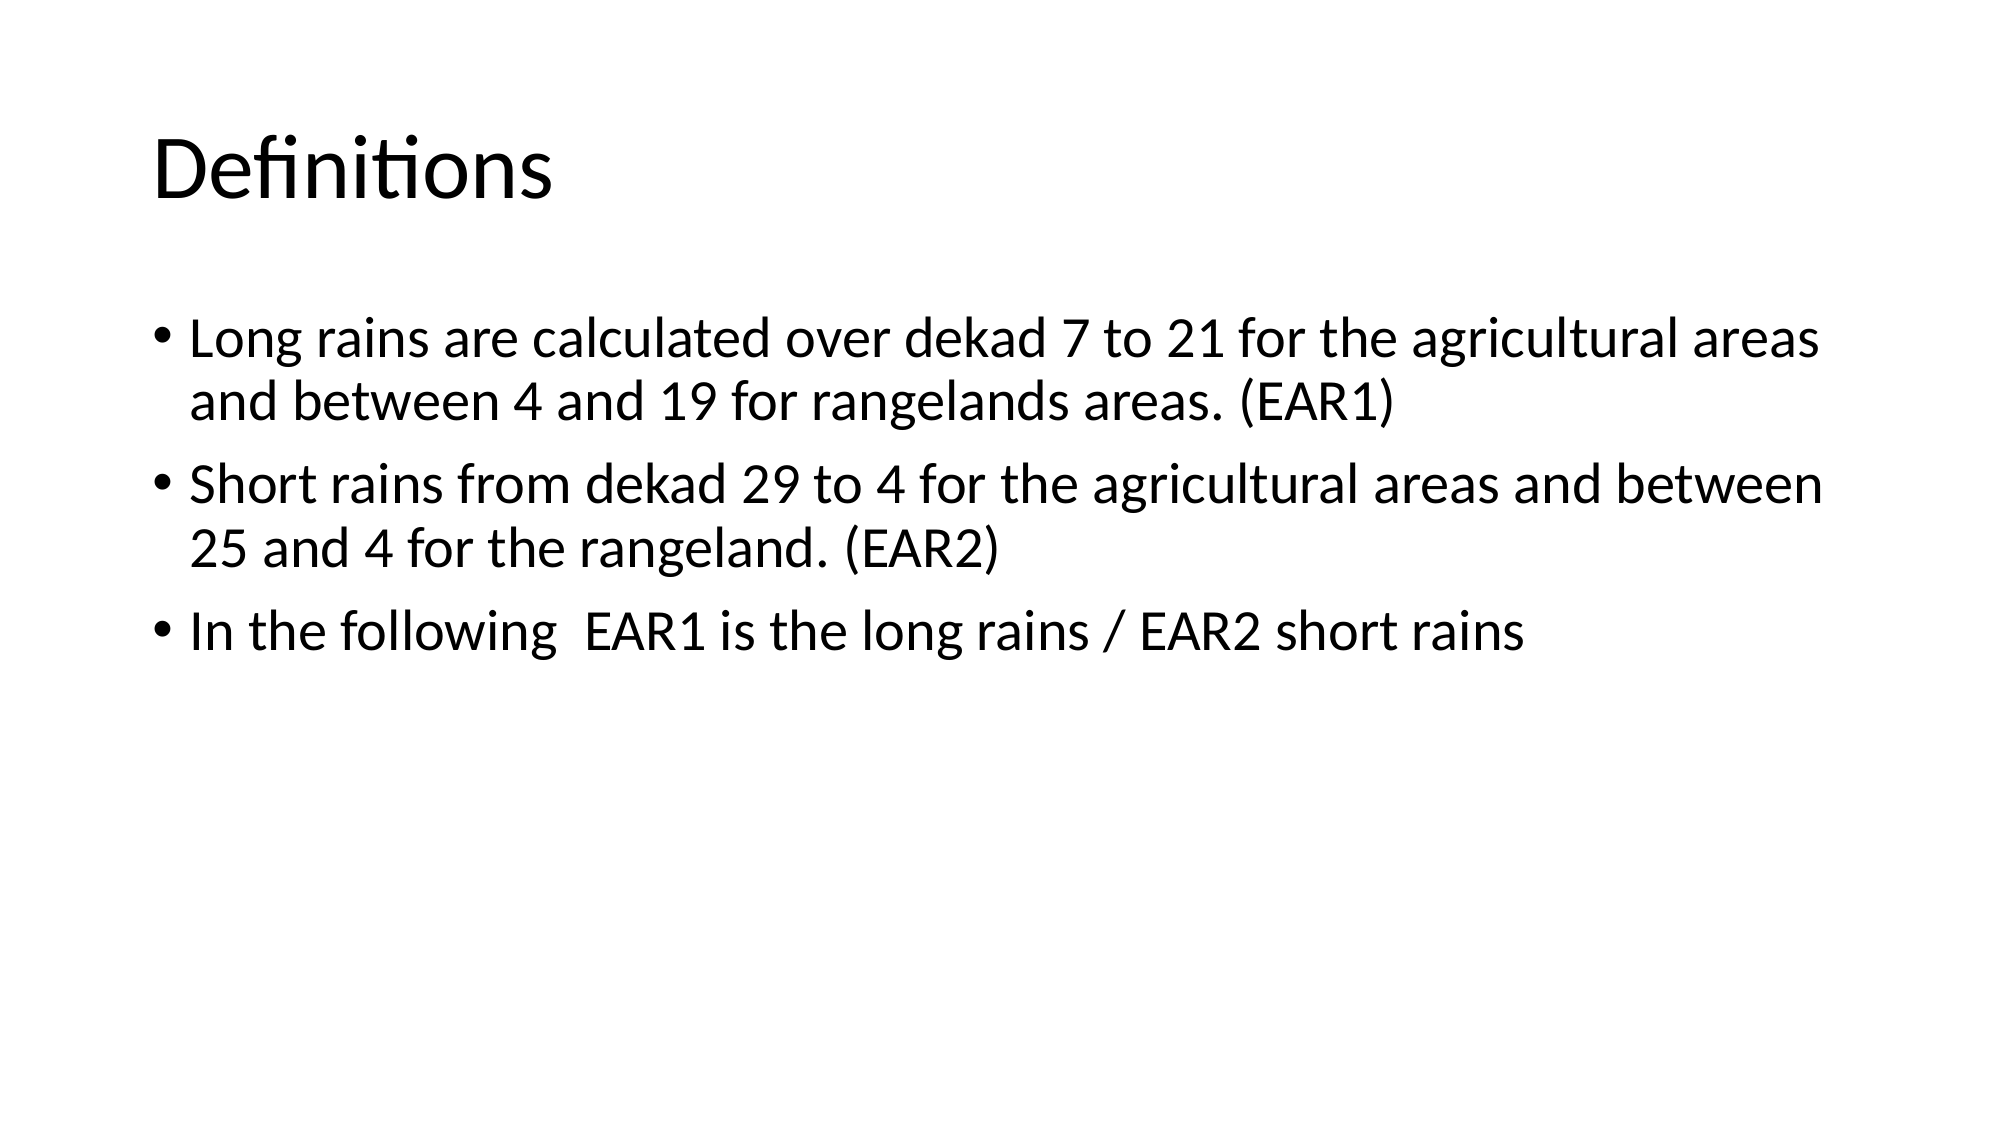

# Definitions
Long rains are calculated over dekad 7 to 21 for the agricultural areas and between 4 and 19 for rangelands areas. (EAR1)
Short rains from dekad 29 to 4 for the agricultural areas and between 25 and 4 for the rangeland. (EAR2)
In the following  EAR1 is the long rains / EAR2 short rains